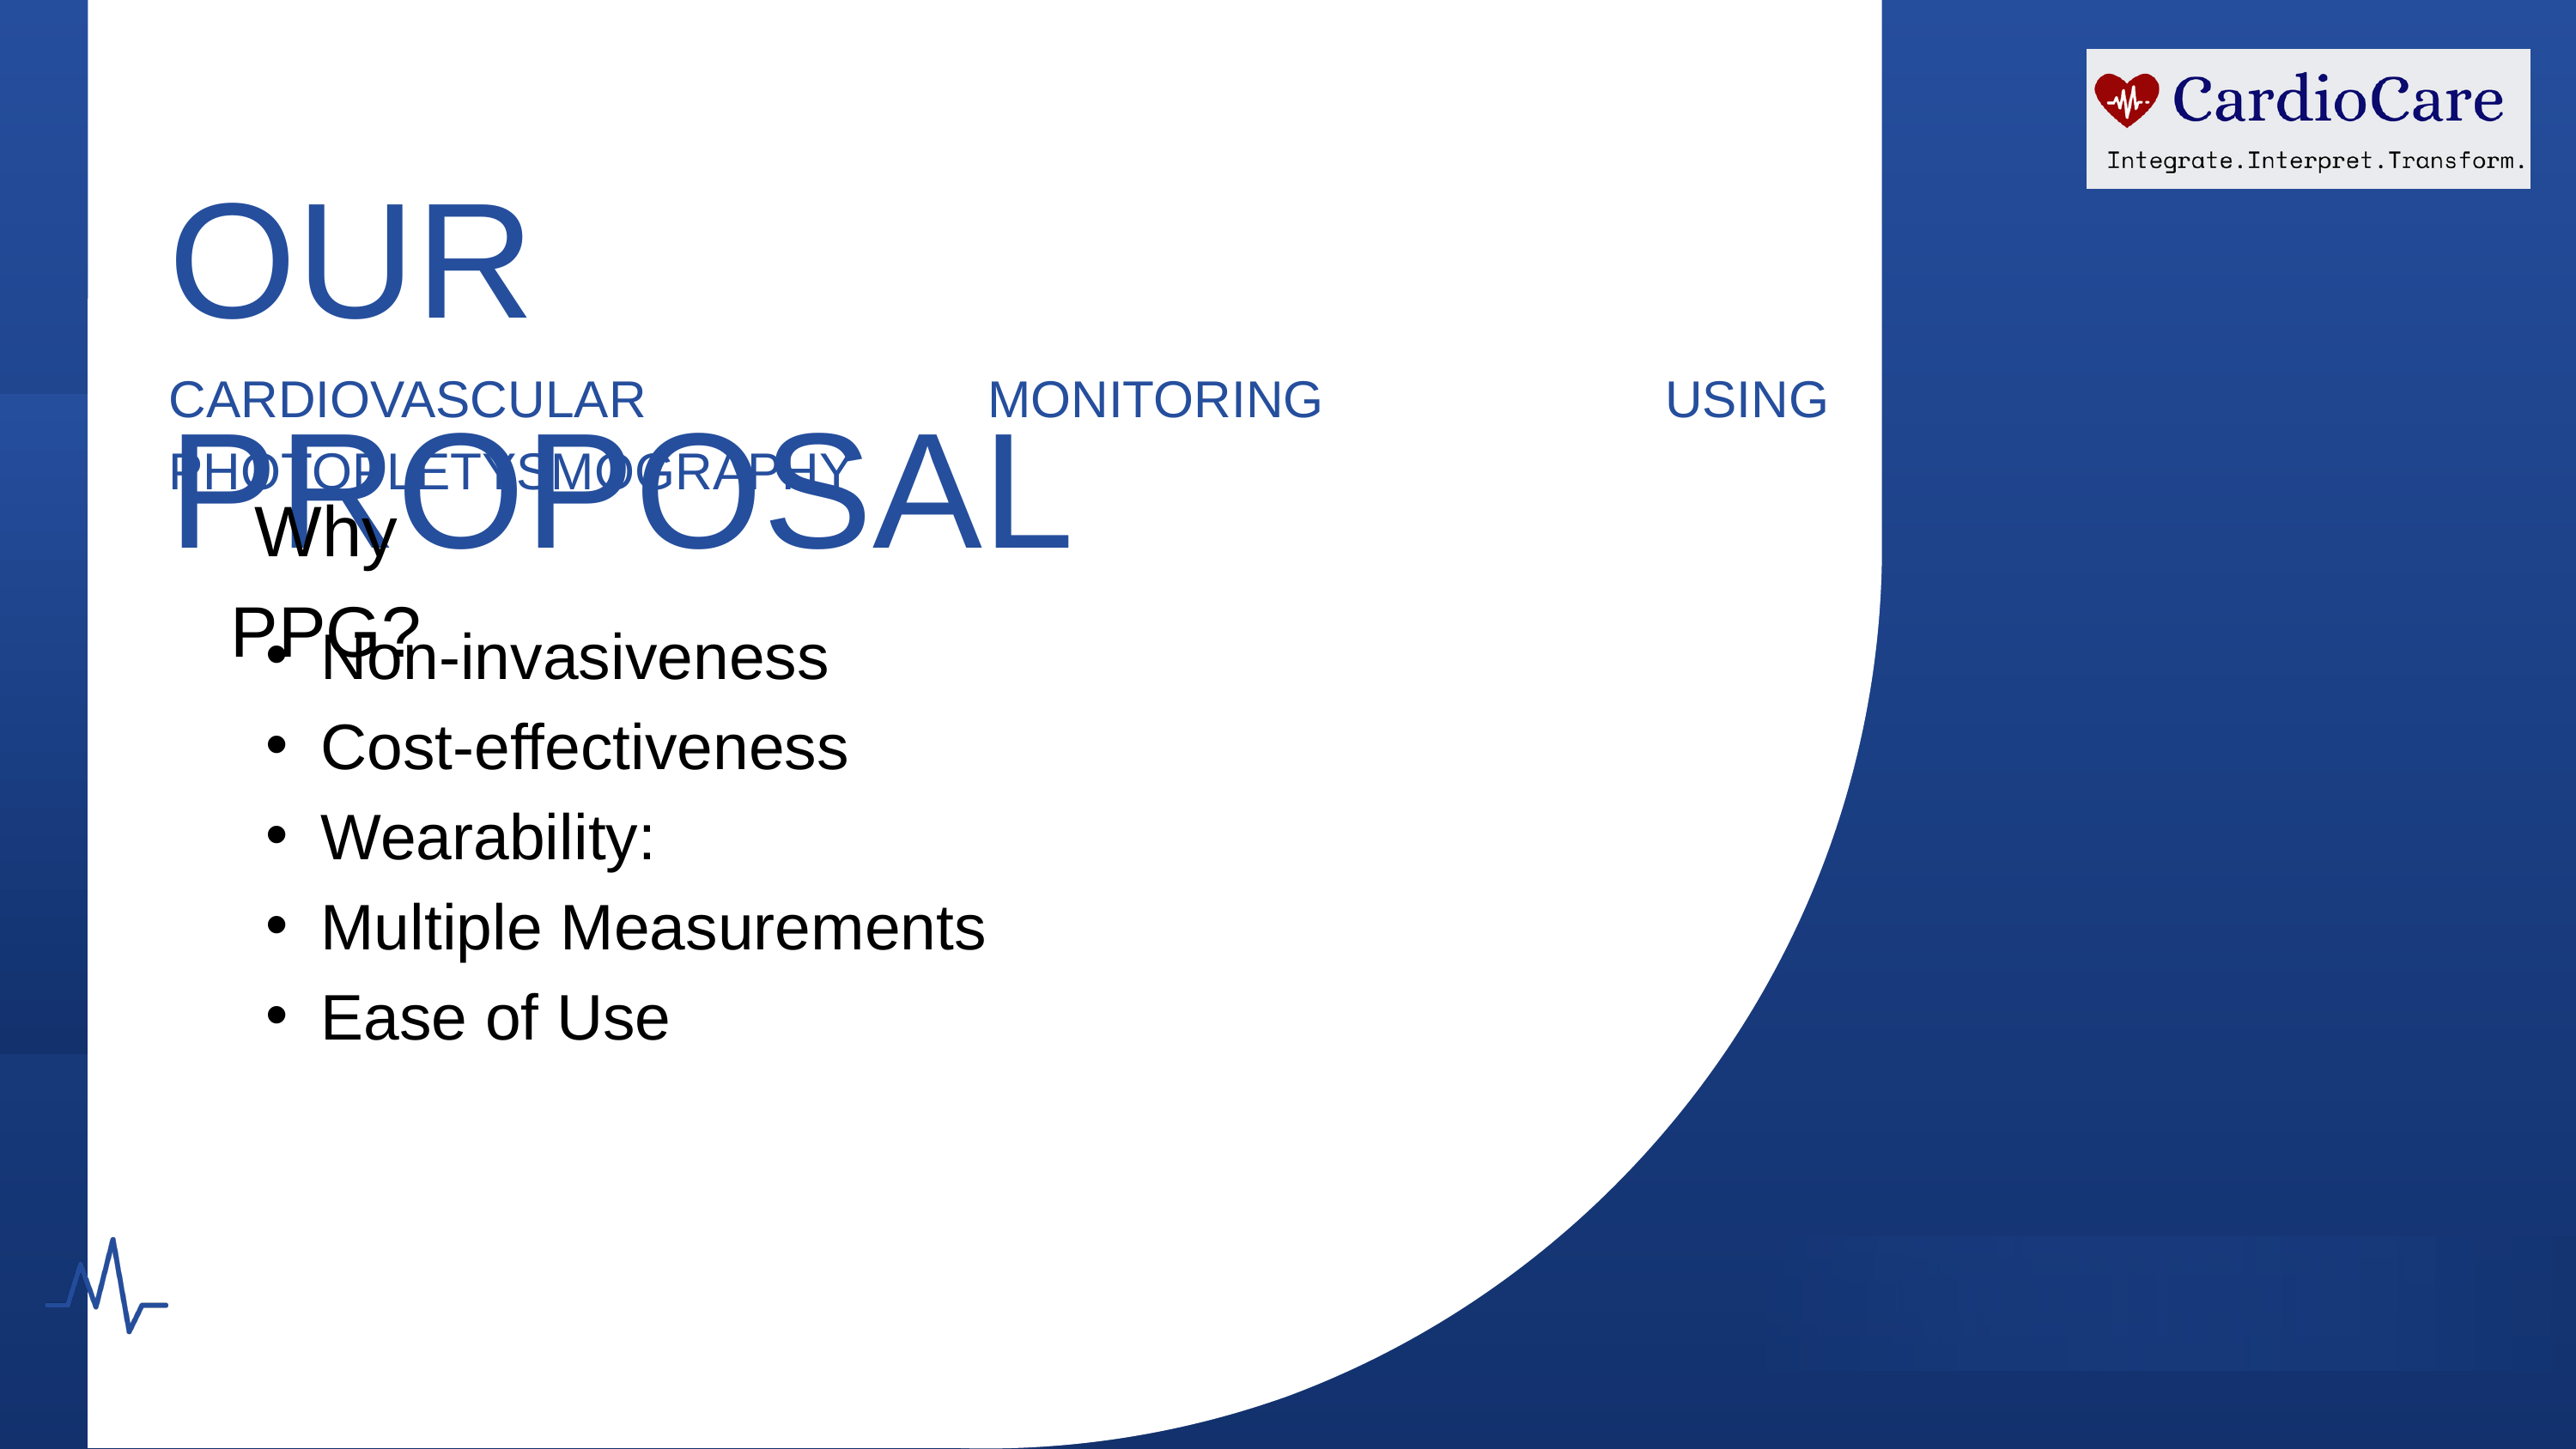

OUR PROPOSAL

CARDIOVASCULAR MONITORING USING PHOTOPLETYSMOGRAPHY

Why PPG?
Non-invasiveness
Cost-effectiveness
Wearability:
Multiple Measurements
Ease of Use